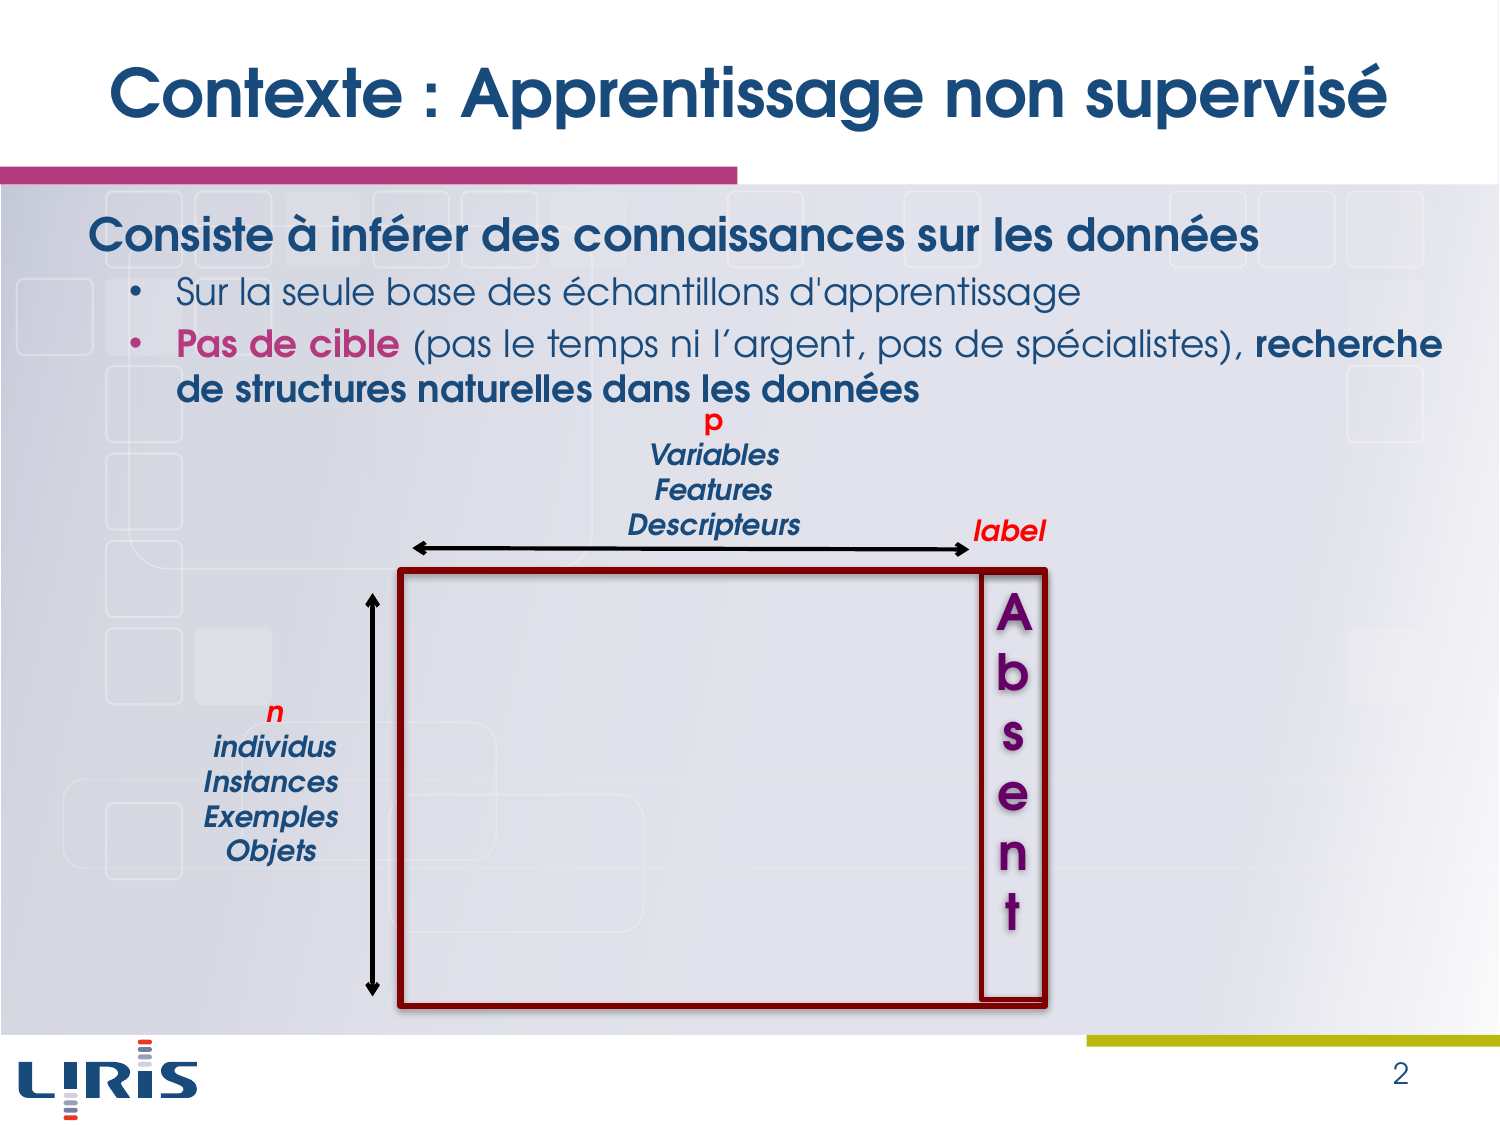

# Contexte : Apprentissage non supervisé
Consiste à inférer des connaissances sur les données
Sur la seule base des échantillons d'apprentissage
Pas de cible (pas le temps ni l’argent, pas de spécialistes), recherche de structures naturelles dans les données
 p
Variables
Features
Descripteurs
label

Absent
 n
 individus
Instances
Exemples
Objets
2